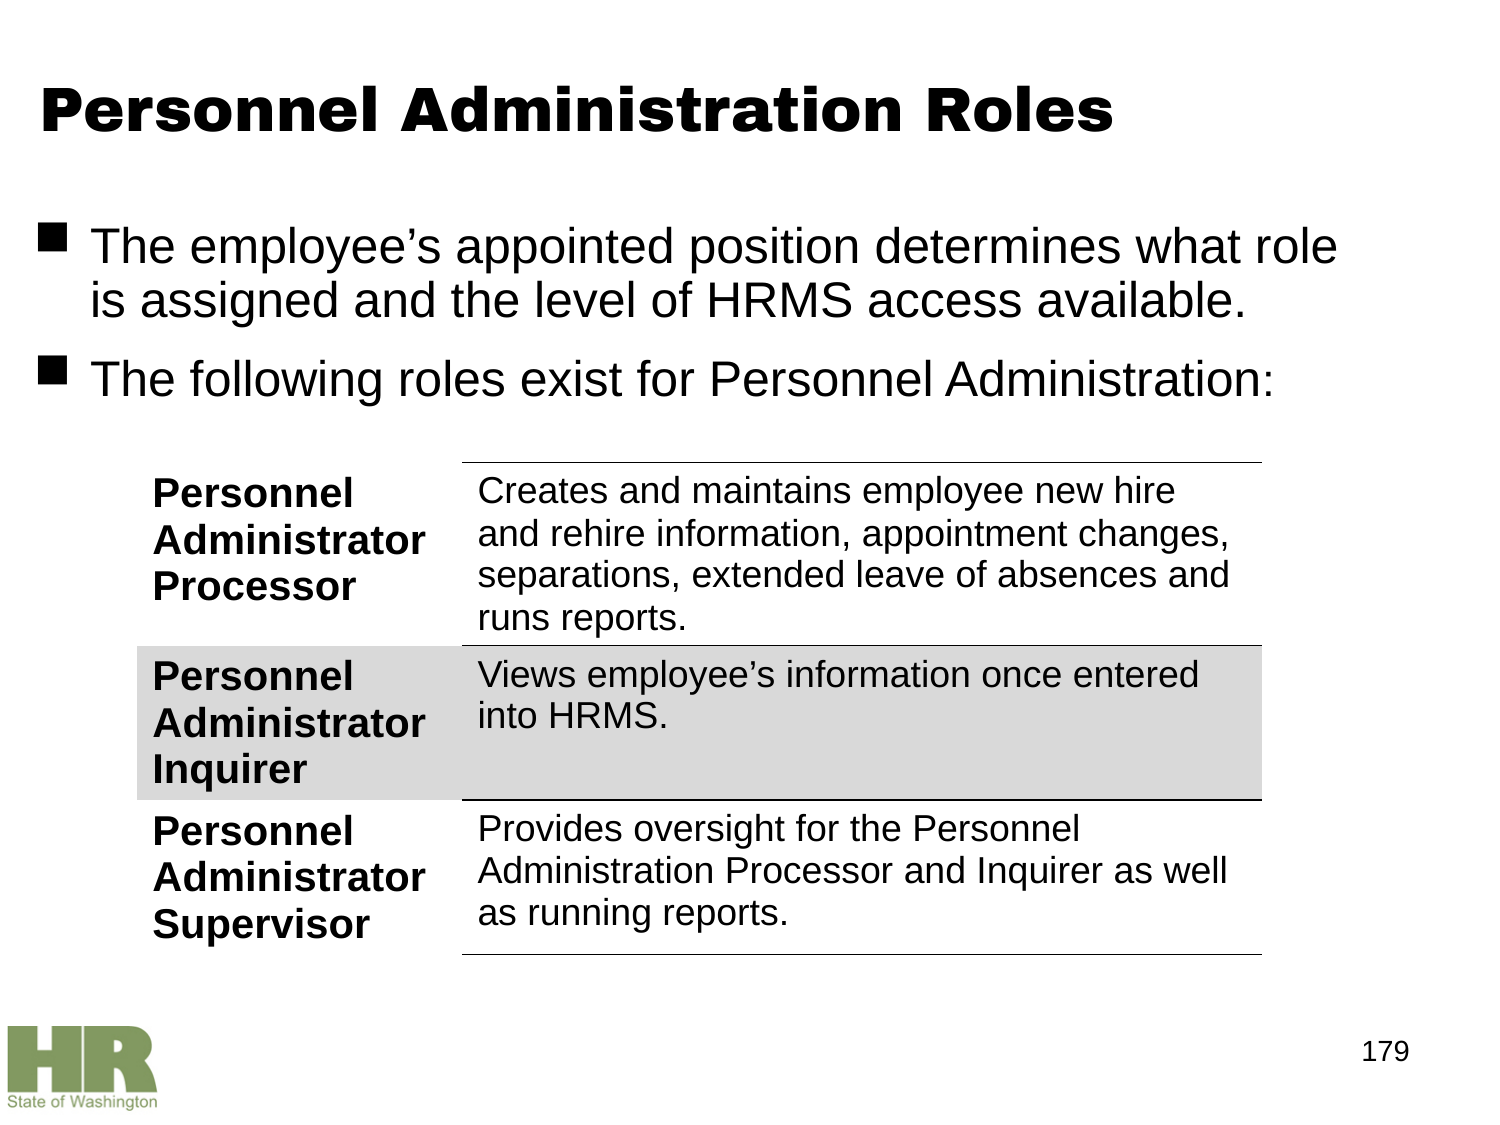

# Personnel Administration Roles
The employee’s appointed position determines what role is assigned and the level of HRMS access available.
The following roles exist for Personnel Administration:
| Personnel Administrator Processor | Creates and maintains employee new hire and rehire information, appointment changes, separations, extended leave of absences and runs reports. |
| --- | --- |
| Personnel Administrator Inquirer | Views employee’s information once entered into HRMS. |
| Personnel Administrator Supervisor | Provides oversight for the Personnel Administration Processor and Inquirer as well as running reports. |
179